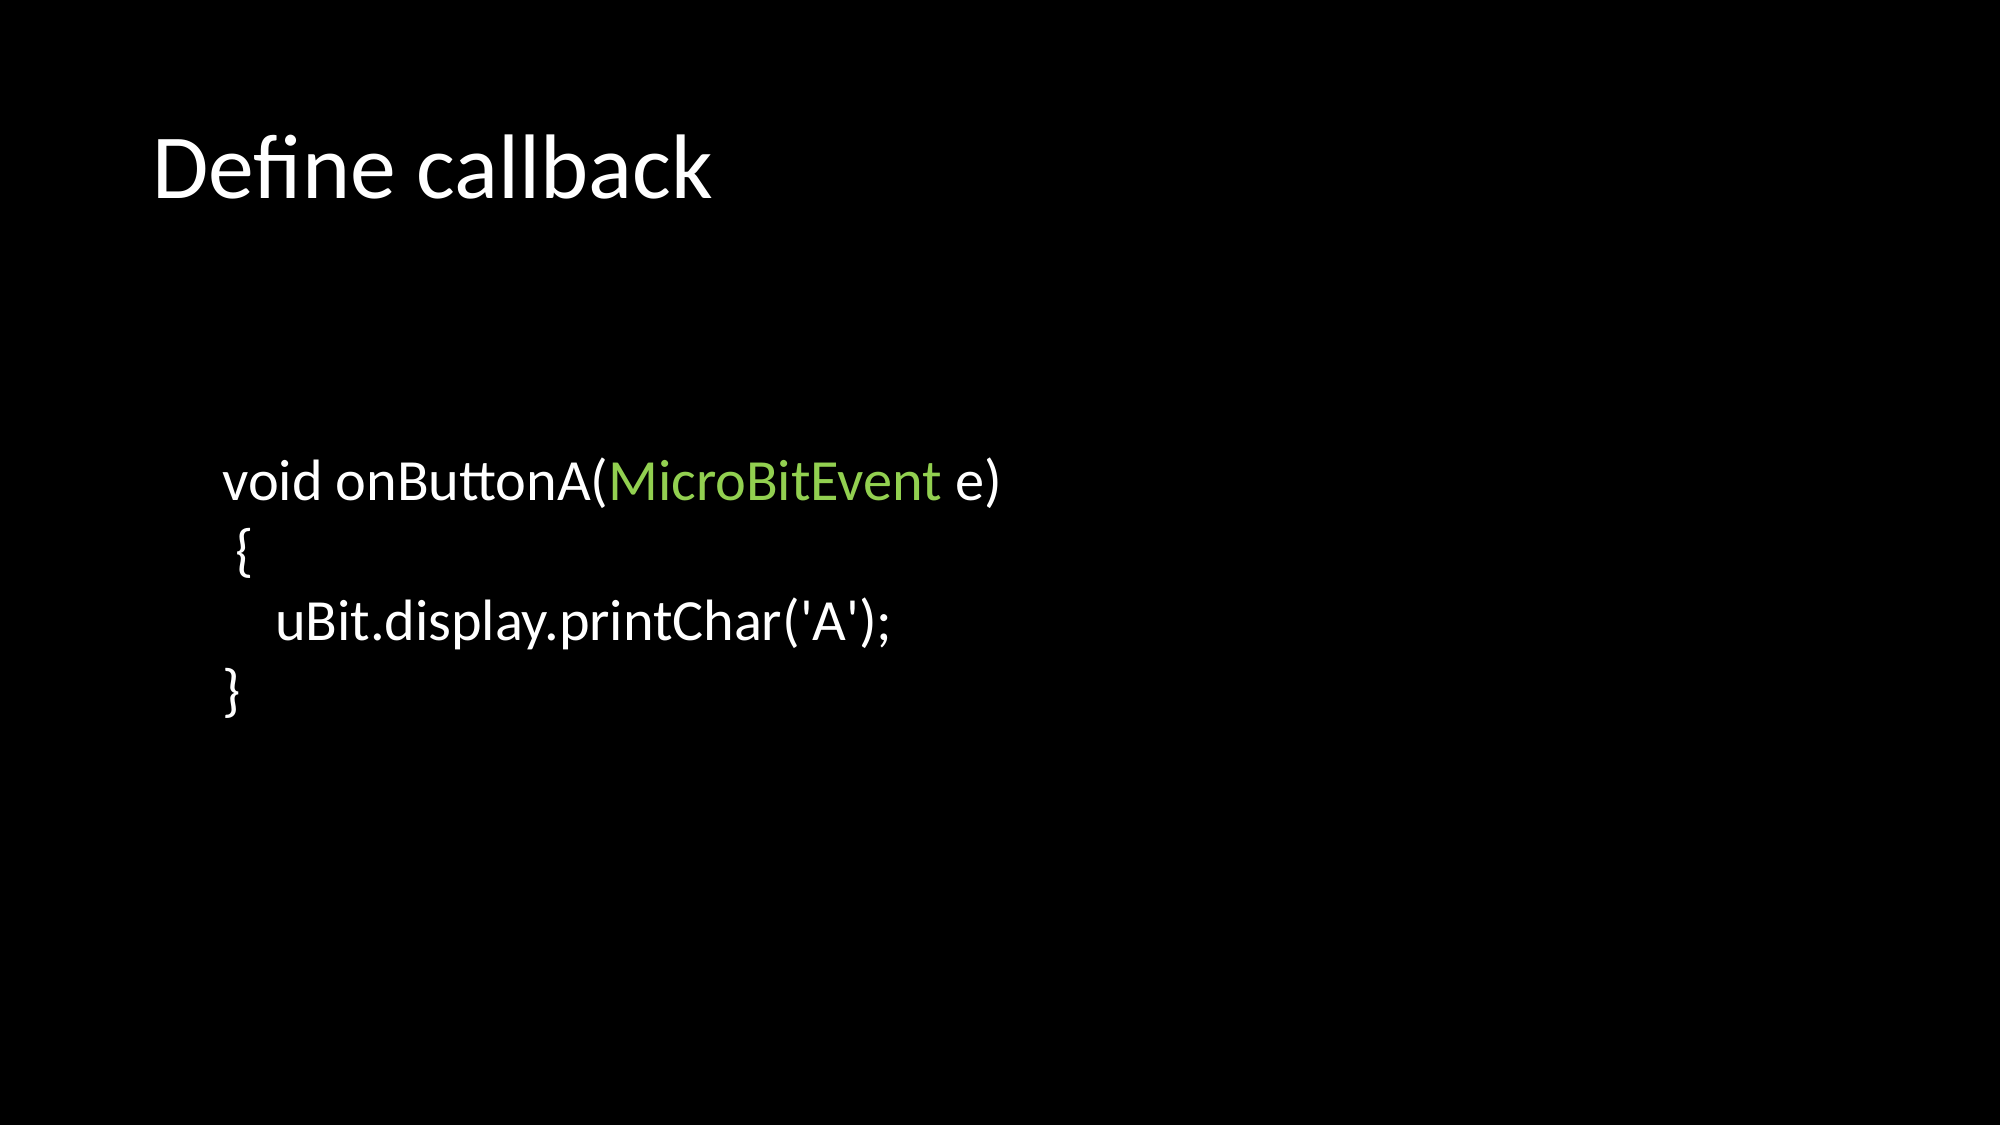

# Define callback

void onButtonA(MicroBitEvent e)
 {
    uBit.display.printChar('A');
}